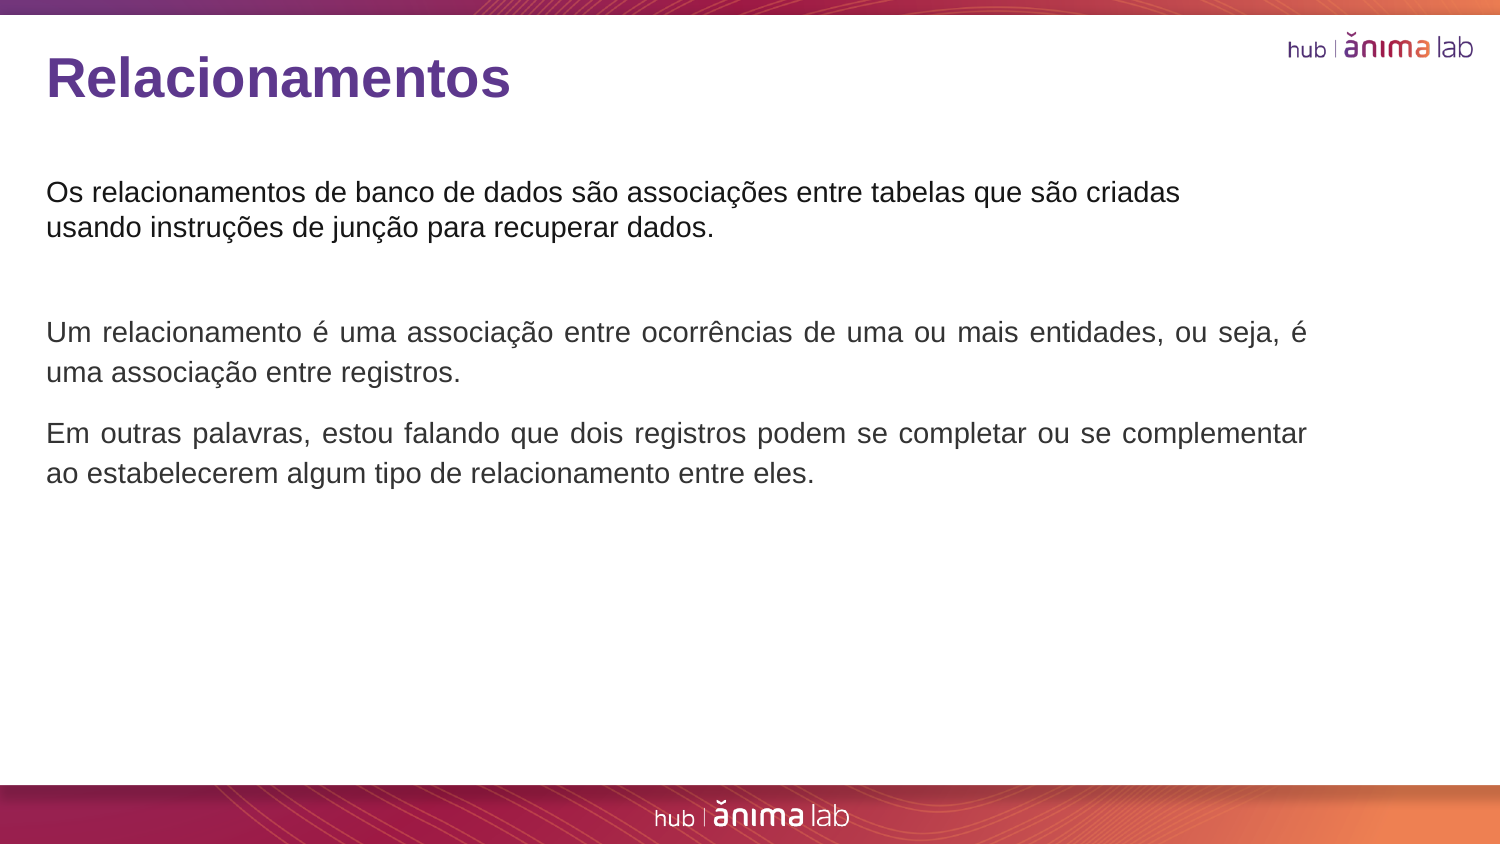

Relacionamentos
Os relacionamentos de banco de dados são associações entre tabelas que são criadas usando instruções de junção para recuperar dados.
Um relacionamento é uma associação entre ocorrências de uma ou mais entidades, ou seja, é uma associação entre registros.
Em outras palavras, estou falando que dois registros podem se completar ou se complementar ao estabelecerem algum tipo de relacionamento entre eles.